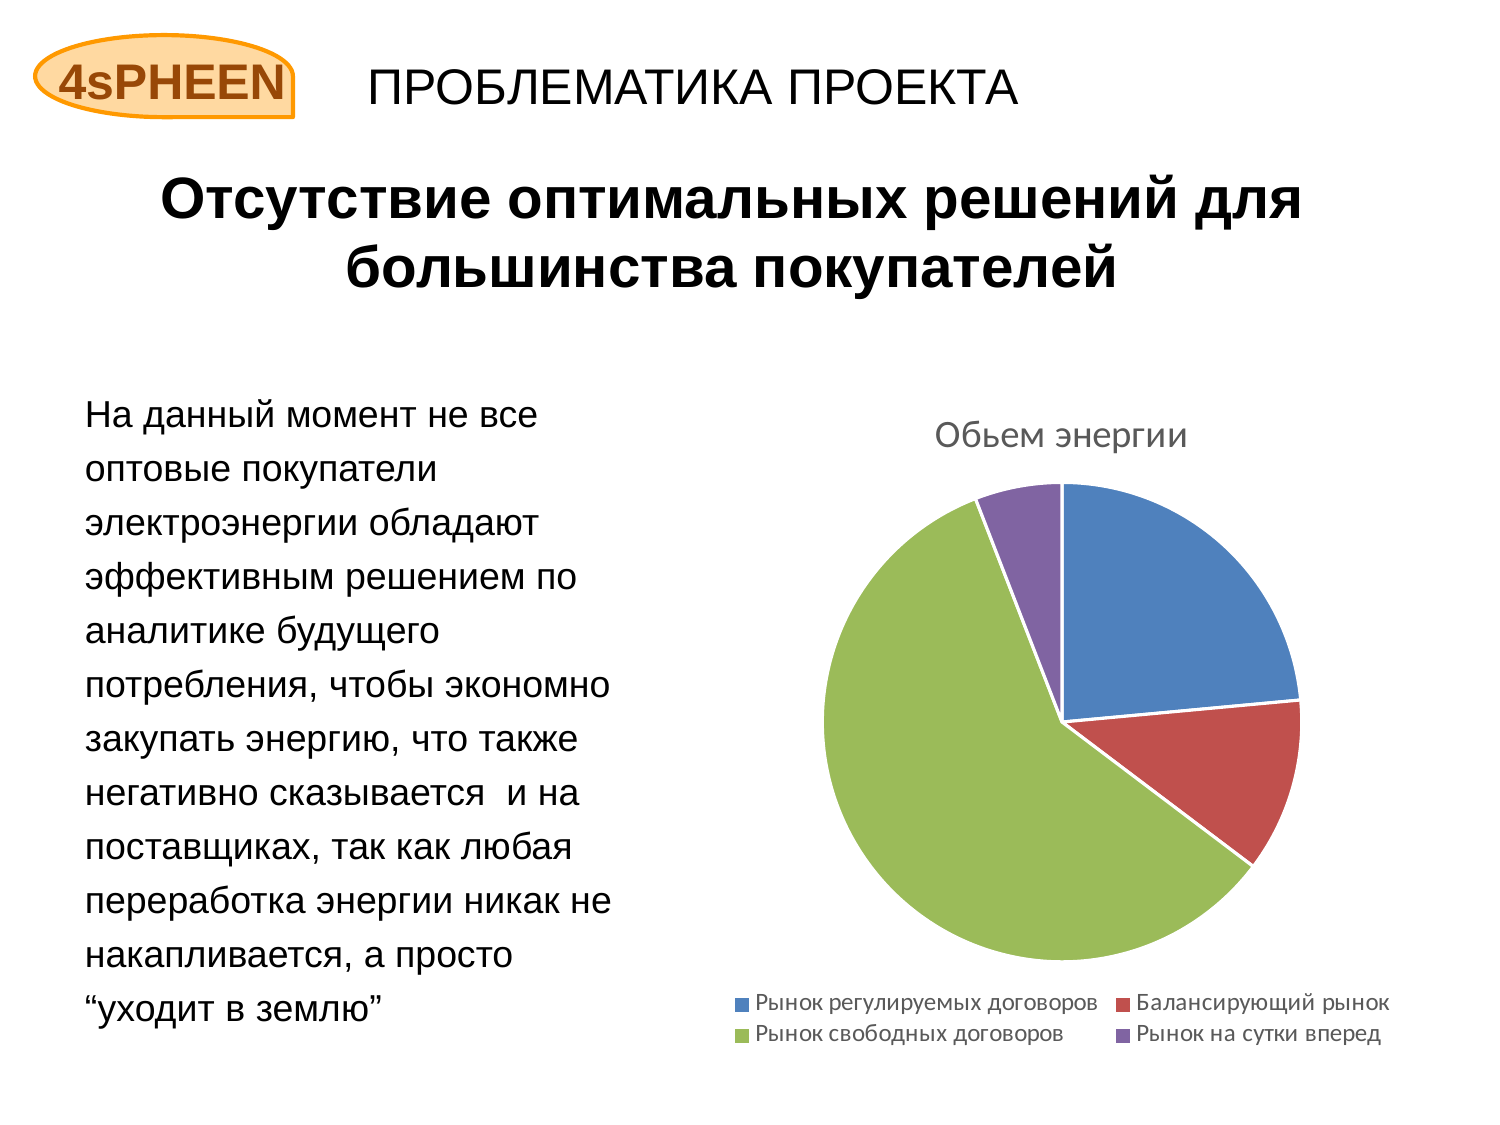

4sPHEEN
ПРОБЛЕМАТИКА ПРОЕКТА
Отсутствие оптимальных решений для большинства покупателей
На данный момент не все оптовые покупатели электроэнергии обладают эффективным решением по аналитике будущего потребления, чтобы экономно закупать энергию, что также негативно сказывается  и на поставщиках, так как любая переработка энергии никак не накапливается, а просто “уходит в землю”

### Chart:

| Category | Обьем энергии |
|---|---|
| Рынок регулируемых договоров | 4.0 |
| Балансирующий рынок | 2.0 |
| Рынок свободных договоров | 10.0 |
| Рынок на сутки вперед | 1.0 |